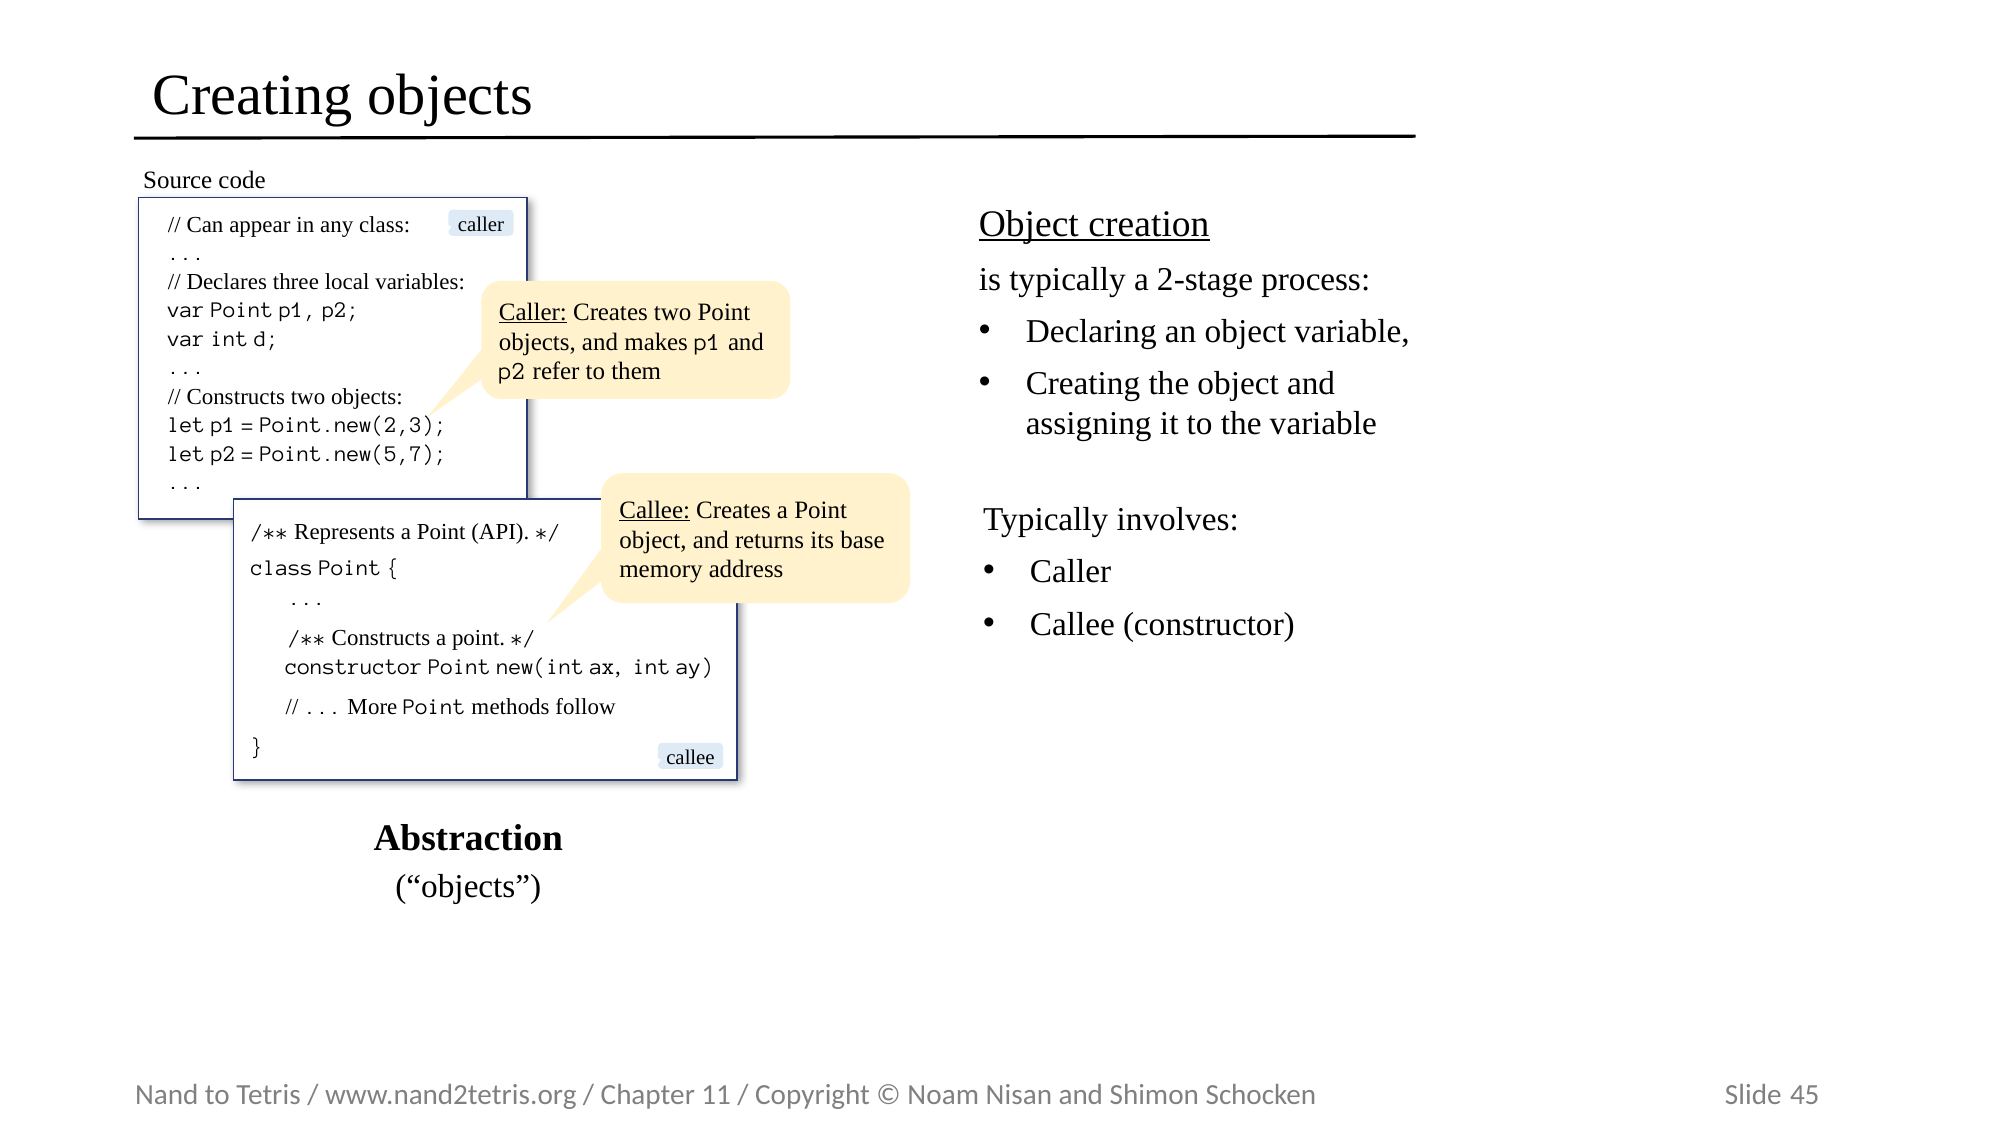

# Creating objects
Source code
Object creation
is typically a 2-stage process:
Declaring an object variable,
Creating the object and assigning it to the variable
// Can appear in any class:
...
// Declares three local variables:
var Point p1, p2;
var int d;
...
// Constructs two objects:
let p1 = Point.new(2,3);
let p2 = Point.new(5,7);
...
caller

Caller: Creates two Point objects, and makes p1 and p2 refer to them
Callee: Creates a Point object, and returns its base memory address
Typically involves:
Caller
Callee (constructor)
/** Represents a Point (API). */
class Point {
   ...
   /** Constructs a point. */
      constructor Point new(int ax, int ay)
      // ... More Point methods follow
}

callee
Abstraction
(“objects”)